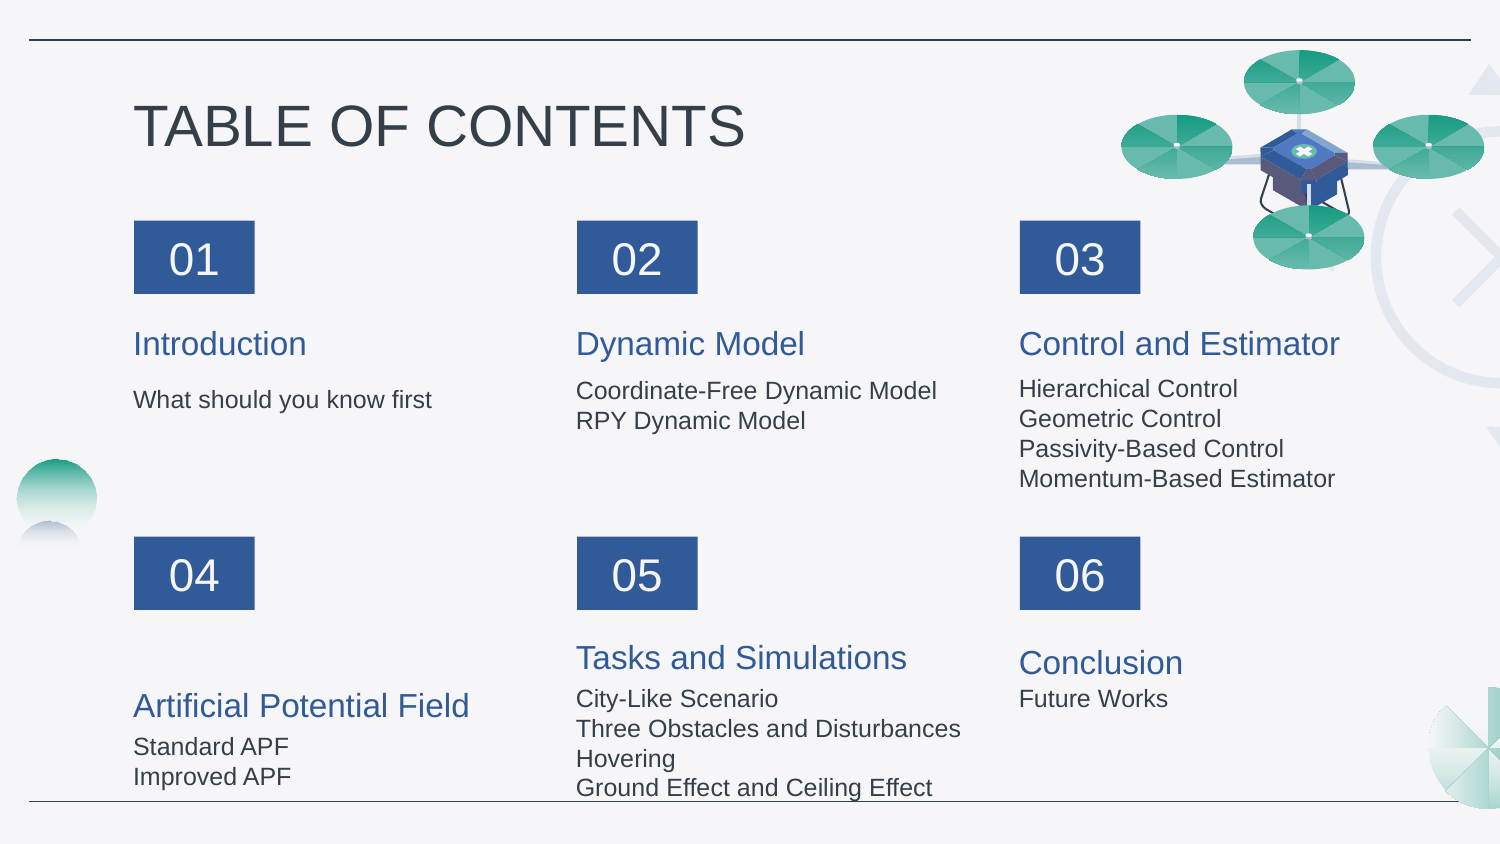

# TABLE OF CONTENTS
01
02
03
Introduction
Dynamic Model
Control and Estimator
Hierarchical Control
Geometric Control
Passivity-Based Control
Momentum-Based Estimator
Coordinate-Free Dynamic Model
RPY Dynamic Model
What should you know first
04
05
06
Tasks and Simulations
Conclusion
City-Like Scenario
Three Obstacles and Disturbances
Hovering
Ground Effect and Ceiling Effect
Future Works
Artificial Potential Field
Standard APF
Improved APF